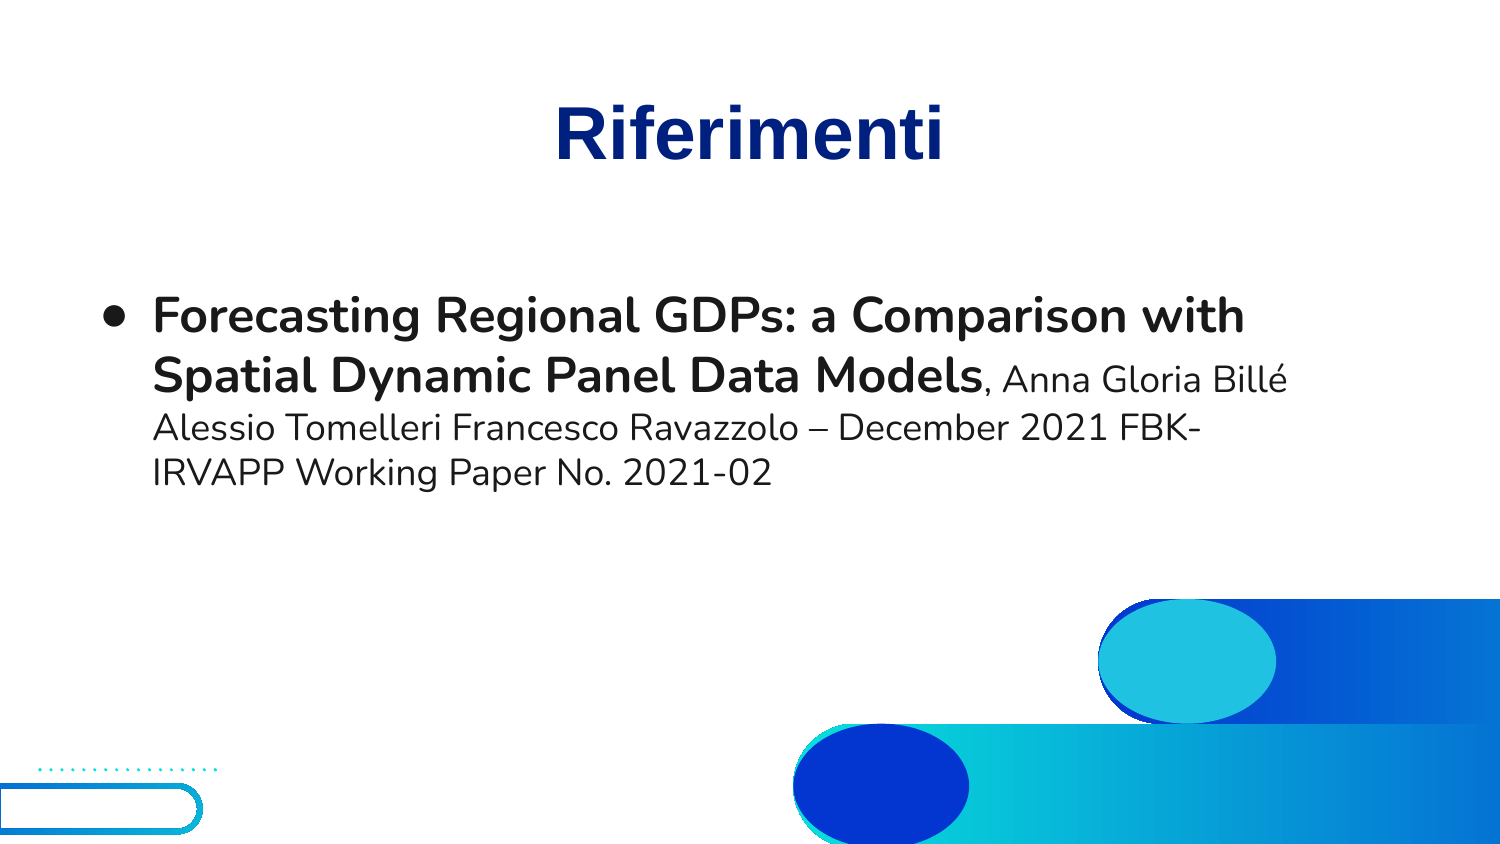

# Riferimenti

Forecasting Regional GDPs: a Comparison with Spatial Dynamic Panel Data Models, Anna Gloria Billé Alessio Tomelleri Francesco Ravazzolo – December 2021 FBK-IRVAPP Working Paper No. 2021-02